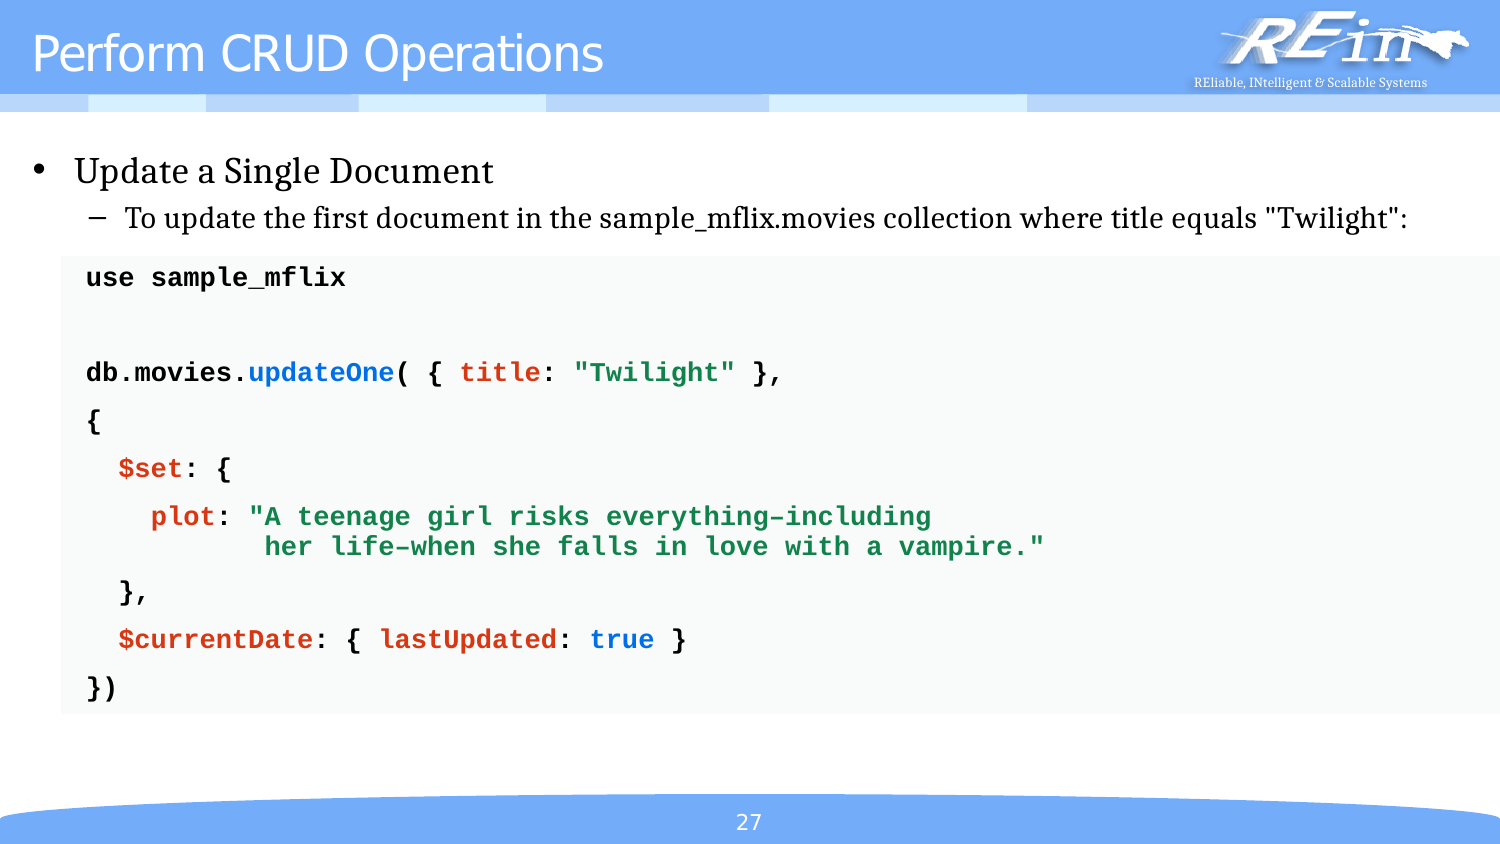

# Perform CRUD Operations
Update a Single Document
To update the first document in the sample_mflix.movies collection where title equals "Twilight":

| use sample\_mflix |
| --- |
|  |
| db.movies.updateOne( { title: "Twilight" }, |
| { |
| $set: { |
| plot: "A teenage girl risks everything–including her life–when she falls in love with a vampire." |
| }, |
| $currentDate: { lastUpdated: true } |
| }) |
27